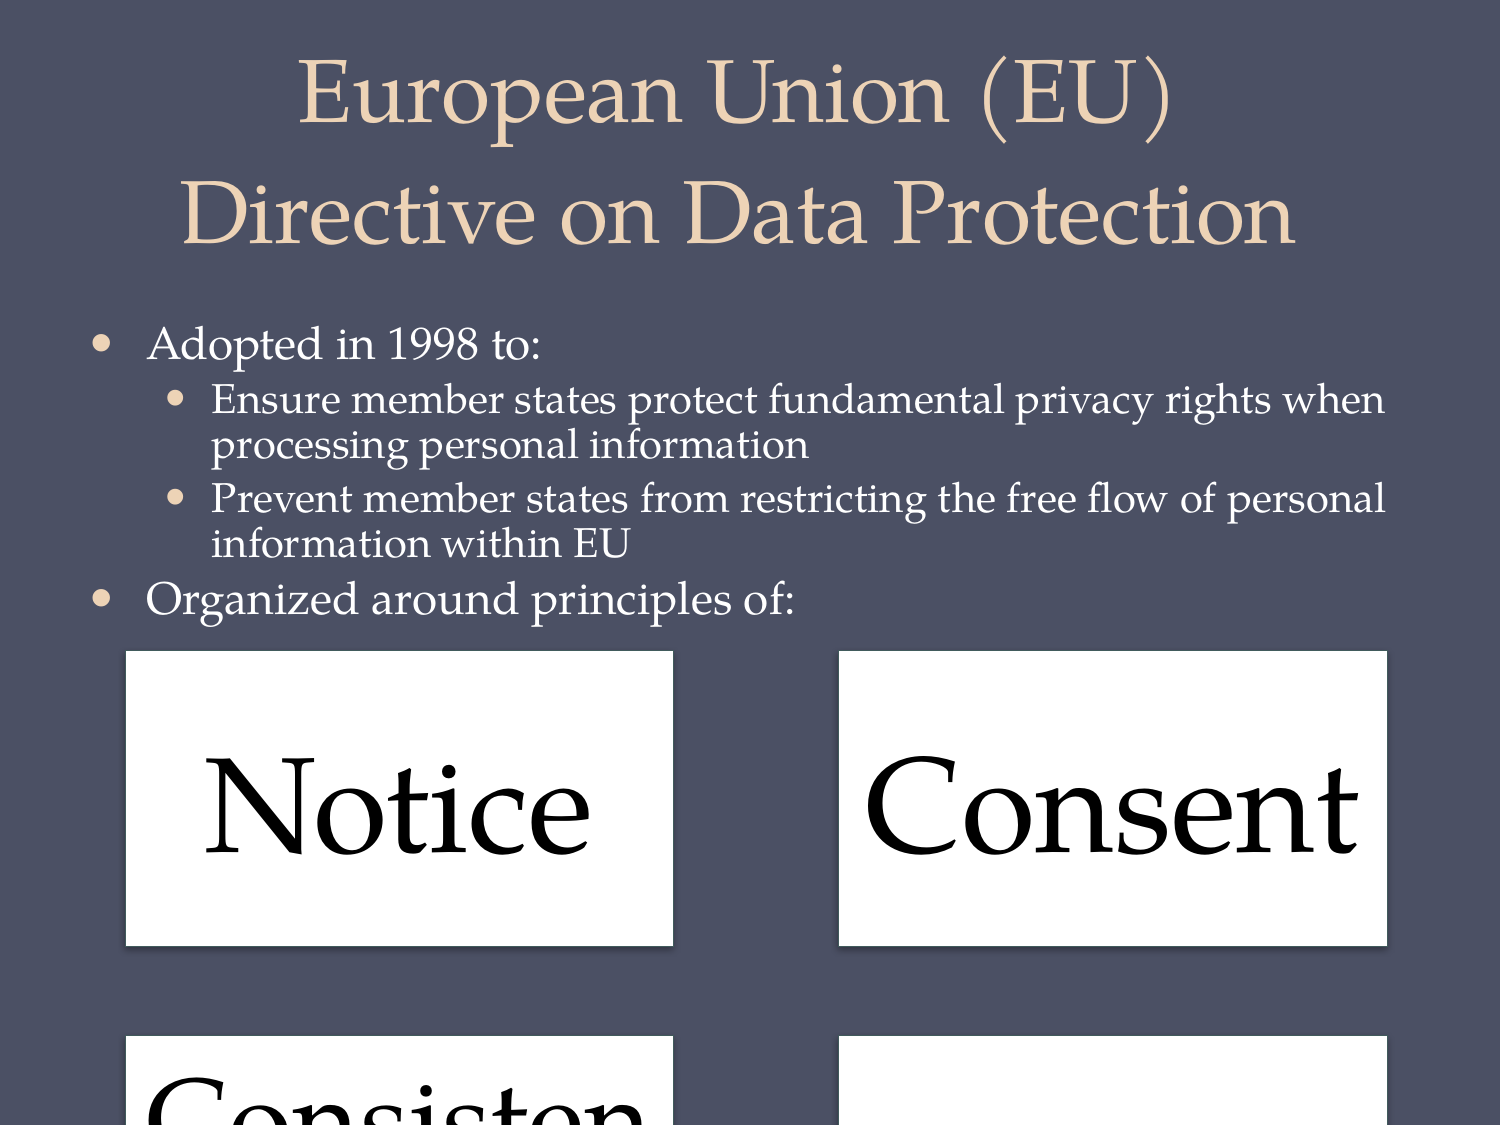

# European Union (EU) Directive on Data Protection
Adopted in 1998 to:
Ensure member states protect fundamental privacy rights when processing personal information
Prevent member states from restricting the free flow of personal information within EU
Organized around principles of:
Notice
Consent